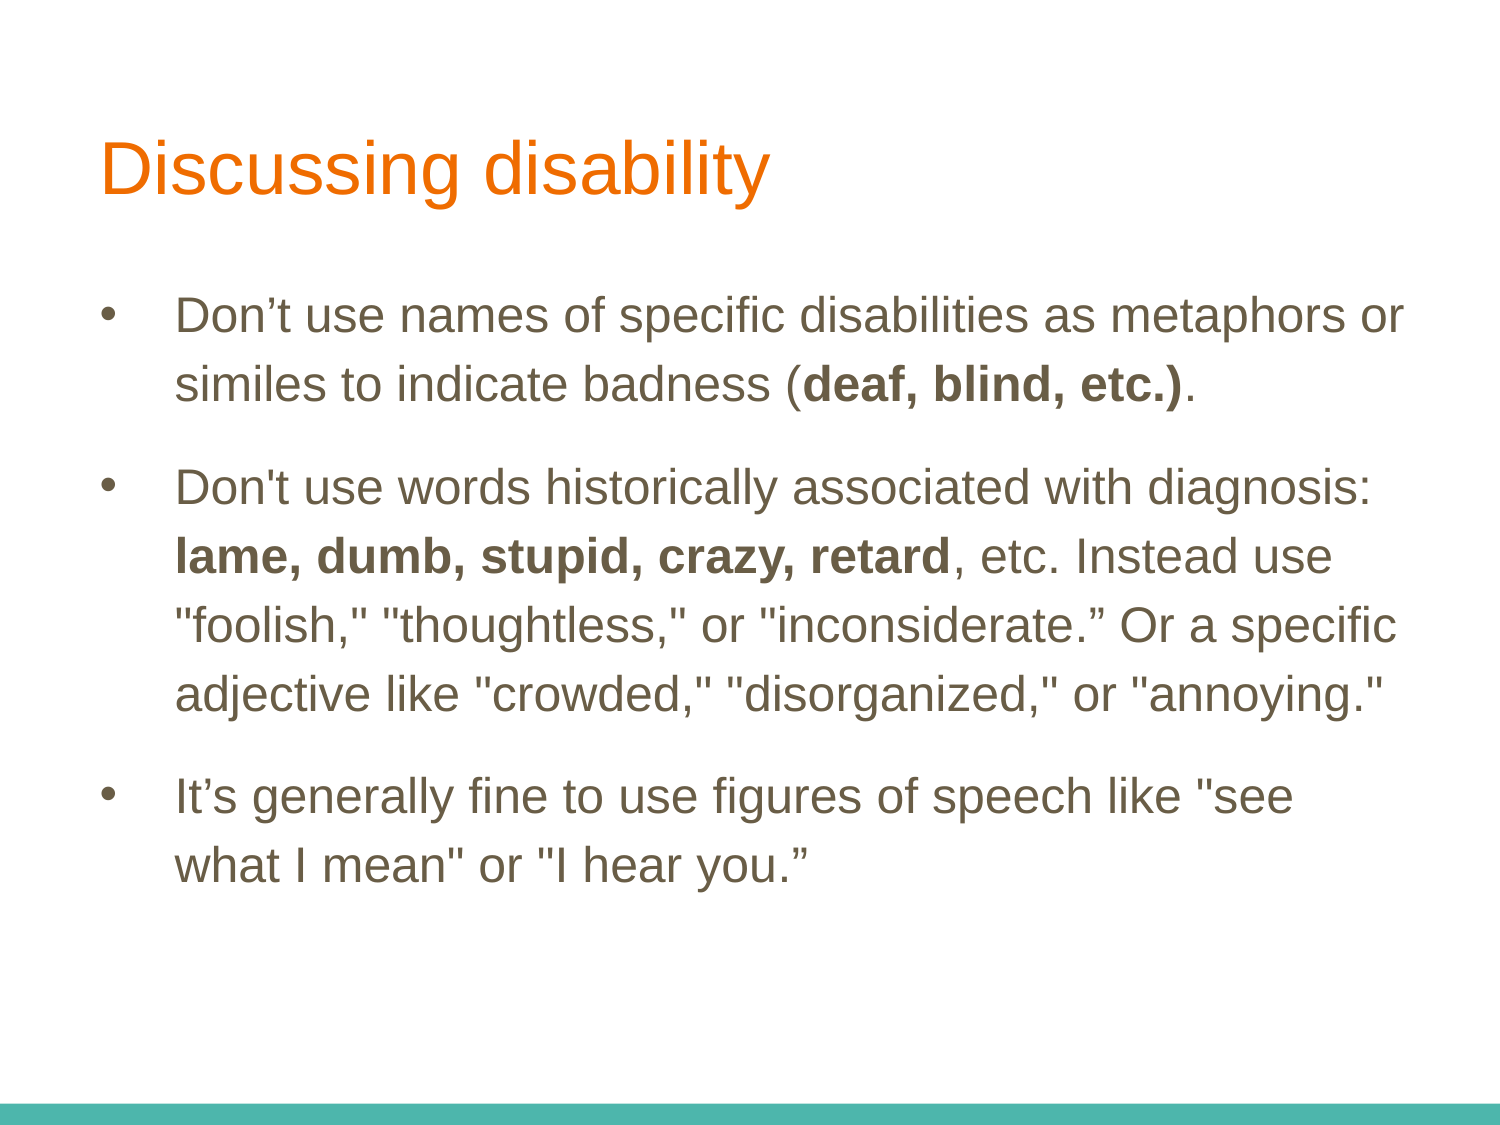

# Discussing disability
Don’t use names of specific disabilities as metaphors or similes to indicate badness (deaf, blind, etc.).
Don't use words historically associated with diagnosis: lame, dumb, stupid, crazy, retard, etc. Instead use "foolish," "thoughtless," or "inconsiderate.” Or a specific adjective like "crowded," "disorganized," or "annoying."
It’s generally fine to use figures of speech like "see what I mean" or "I hear you.”